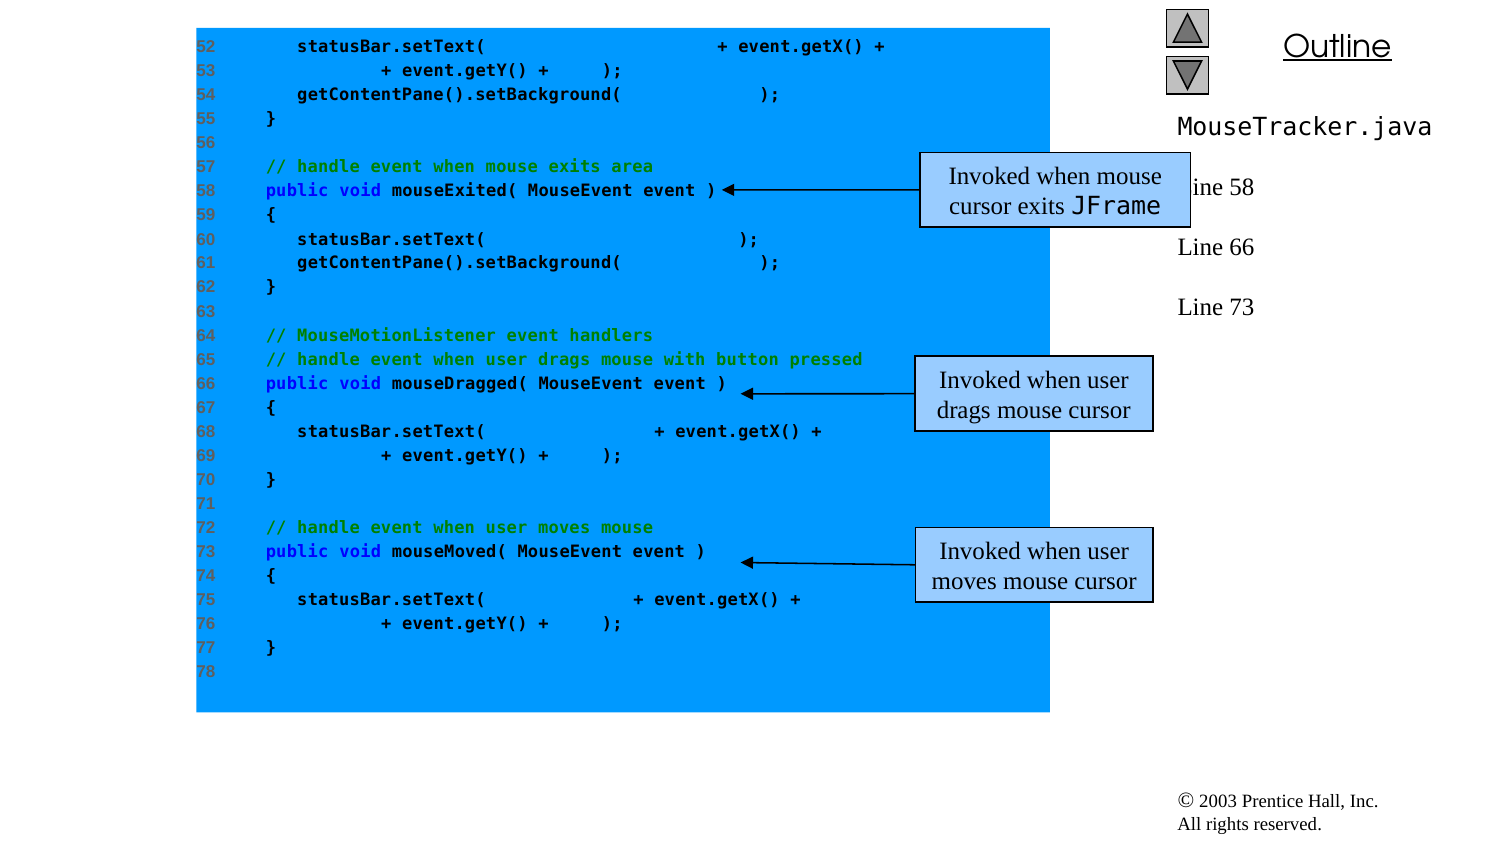

52          statusBar.setText( "Mouse entered at [" + event.getX() +
53             ", " + event.getY() + "]" );
54          getContentPane().setBackground( Color.GREEN );
55       }
56
57       // handle event when mouse exits area
58       public void mouseExited( MouseEvent event )
59       {
60          statusBar.setText( "Mouse outside window" );
61          getContentPane().setBackground( Color.WHITE );
62       }
63
64       // MouseMotionListener event handlers
65       // handle event when user drags mouse with button pressed
66       public void mouseDragged( MouseEvent event )
67       {
68          statusBar.setText( "Dragged at [" + event.getX() +
69             ", " + event.getY() + "]" );
70       }
71
72       // handle event when user moves mouse
73       public void mouseMoved( MouseEvent event )
74       {
75          statusBar.setText( "Moved at [" + event.getX() +
76             ", " + event.getY() + "]" );
77       }
78

# MouseTracker.java Line 58 Line 66 Line 73
Invoked when mouse cursor exits JFrame

Invoked when user drags mouse cursor

Invoked when user moves mouse cursor